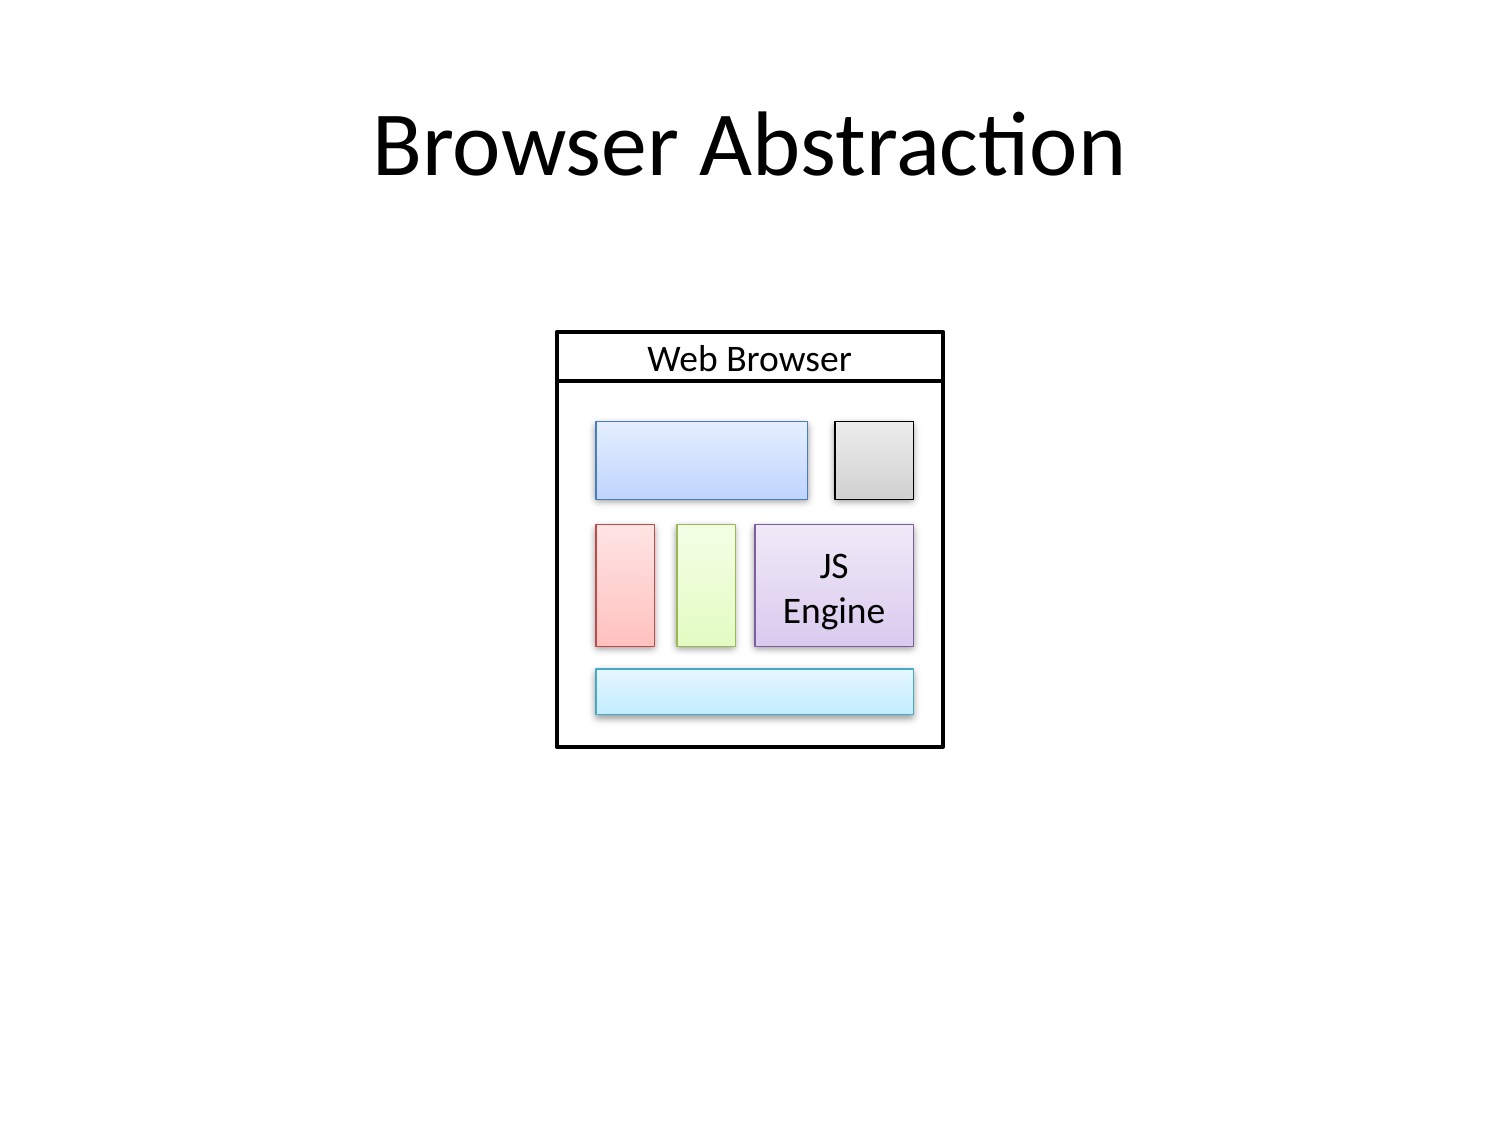

# Browser Abstraction
Web Browser

JS
Engine